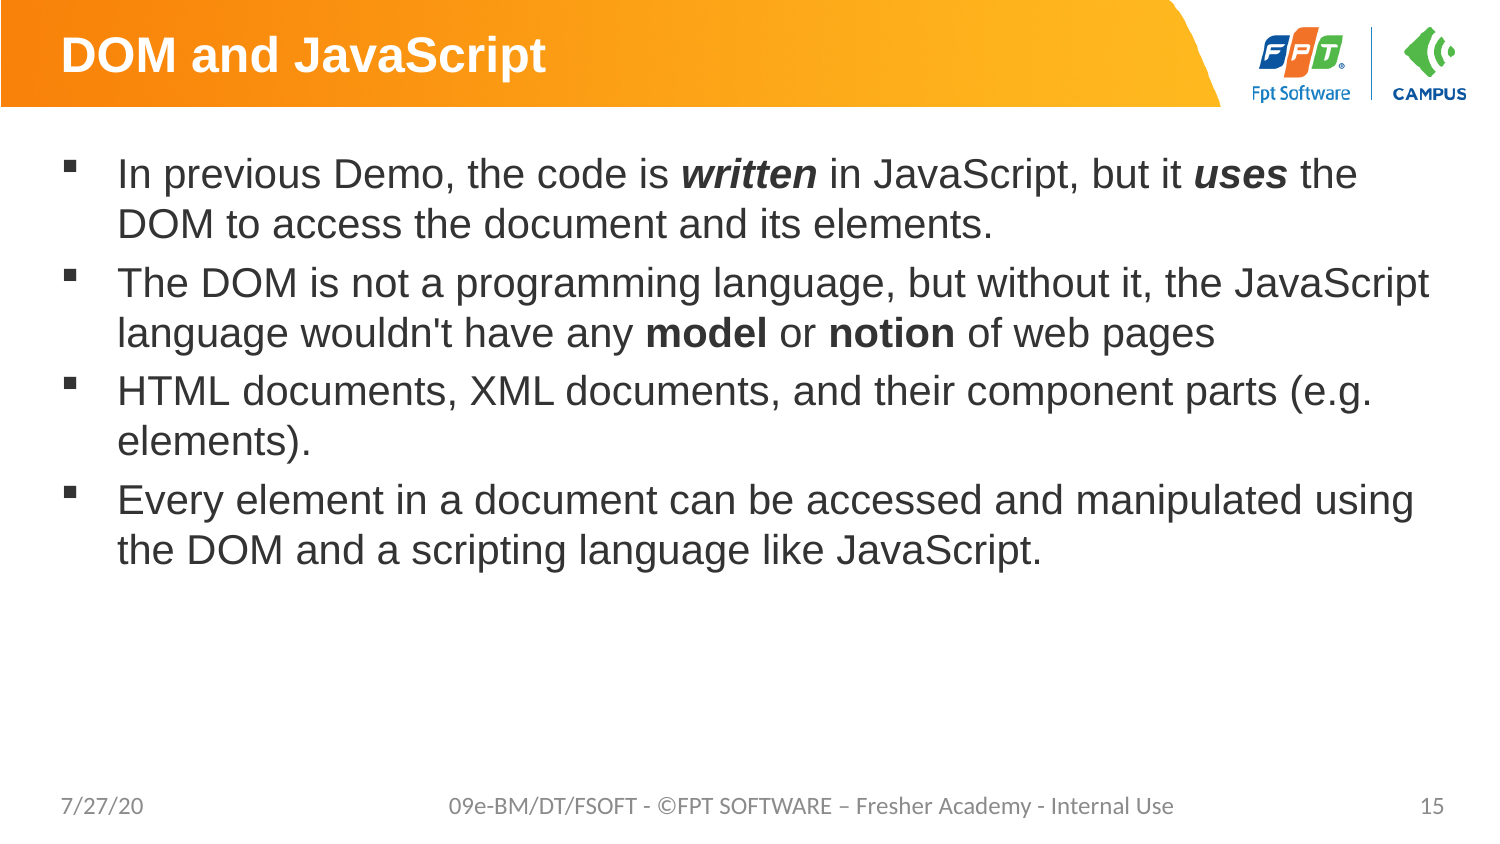

# DOM and JavaScript
In previous Demo, the code is written in JavaScript, but it uses the DOM to access the document and its elements.
The DOM is not a programming language, but without it, the JavaScript language wouldn't have any model or notion of web pages
HTML documents, XML documents, and their component parts (e.g. elements).
Every element in a document can be accessed and manipulated using the DOM and a scripting language like JavaScript.
7/27/20
09e-BM/DT/FSOFT - ©FPT SOFTWARE – Fresher Academy - Internal Use
15